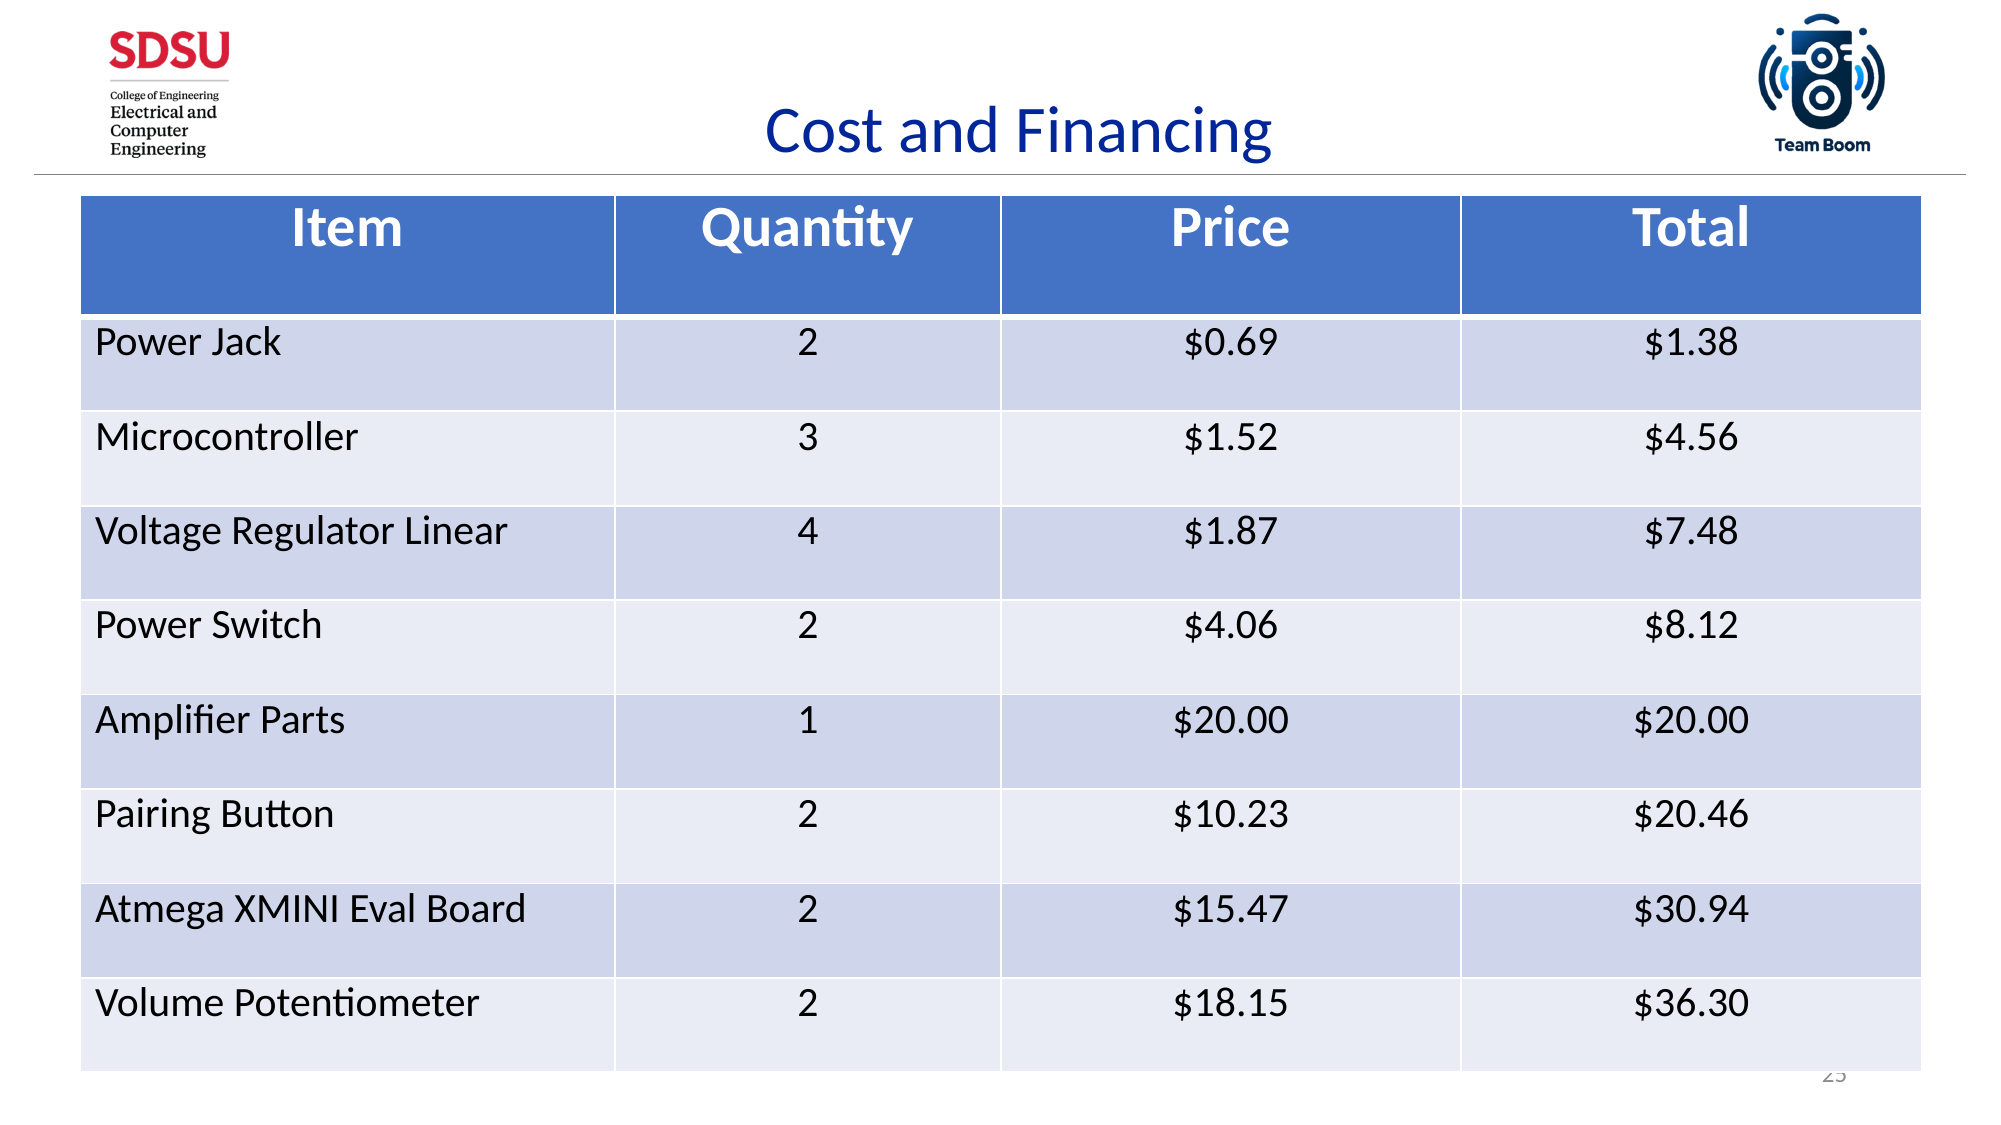

# Cost and Financing
| Item | Quantity | Price | Total |
| --- | --- | --- | --- |
| Power Jack | 2 | $0.69 | $1.38 |
| Microcontroller | 3 | $1.52 | $4.56 |
| Voltage Regulator Linear | 4 | $1.87 | $7.48 |
| Power Switch | 2 | $4.06 | $8.12 |
| Amplifier Parts | 1 | $20.00 | $20.00 |
| Pairing Button | 2 | $10.23 | $20.46 |
| Atmega XMINI Eval Board | 2 | $15.47 | $30.94 |
| Volume Potentiometer | 2 | $18.15 | $36.30 |
25